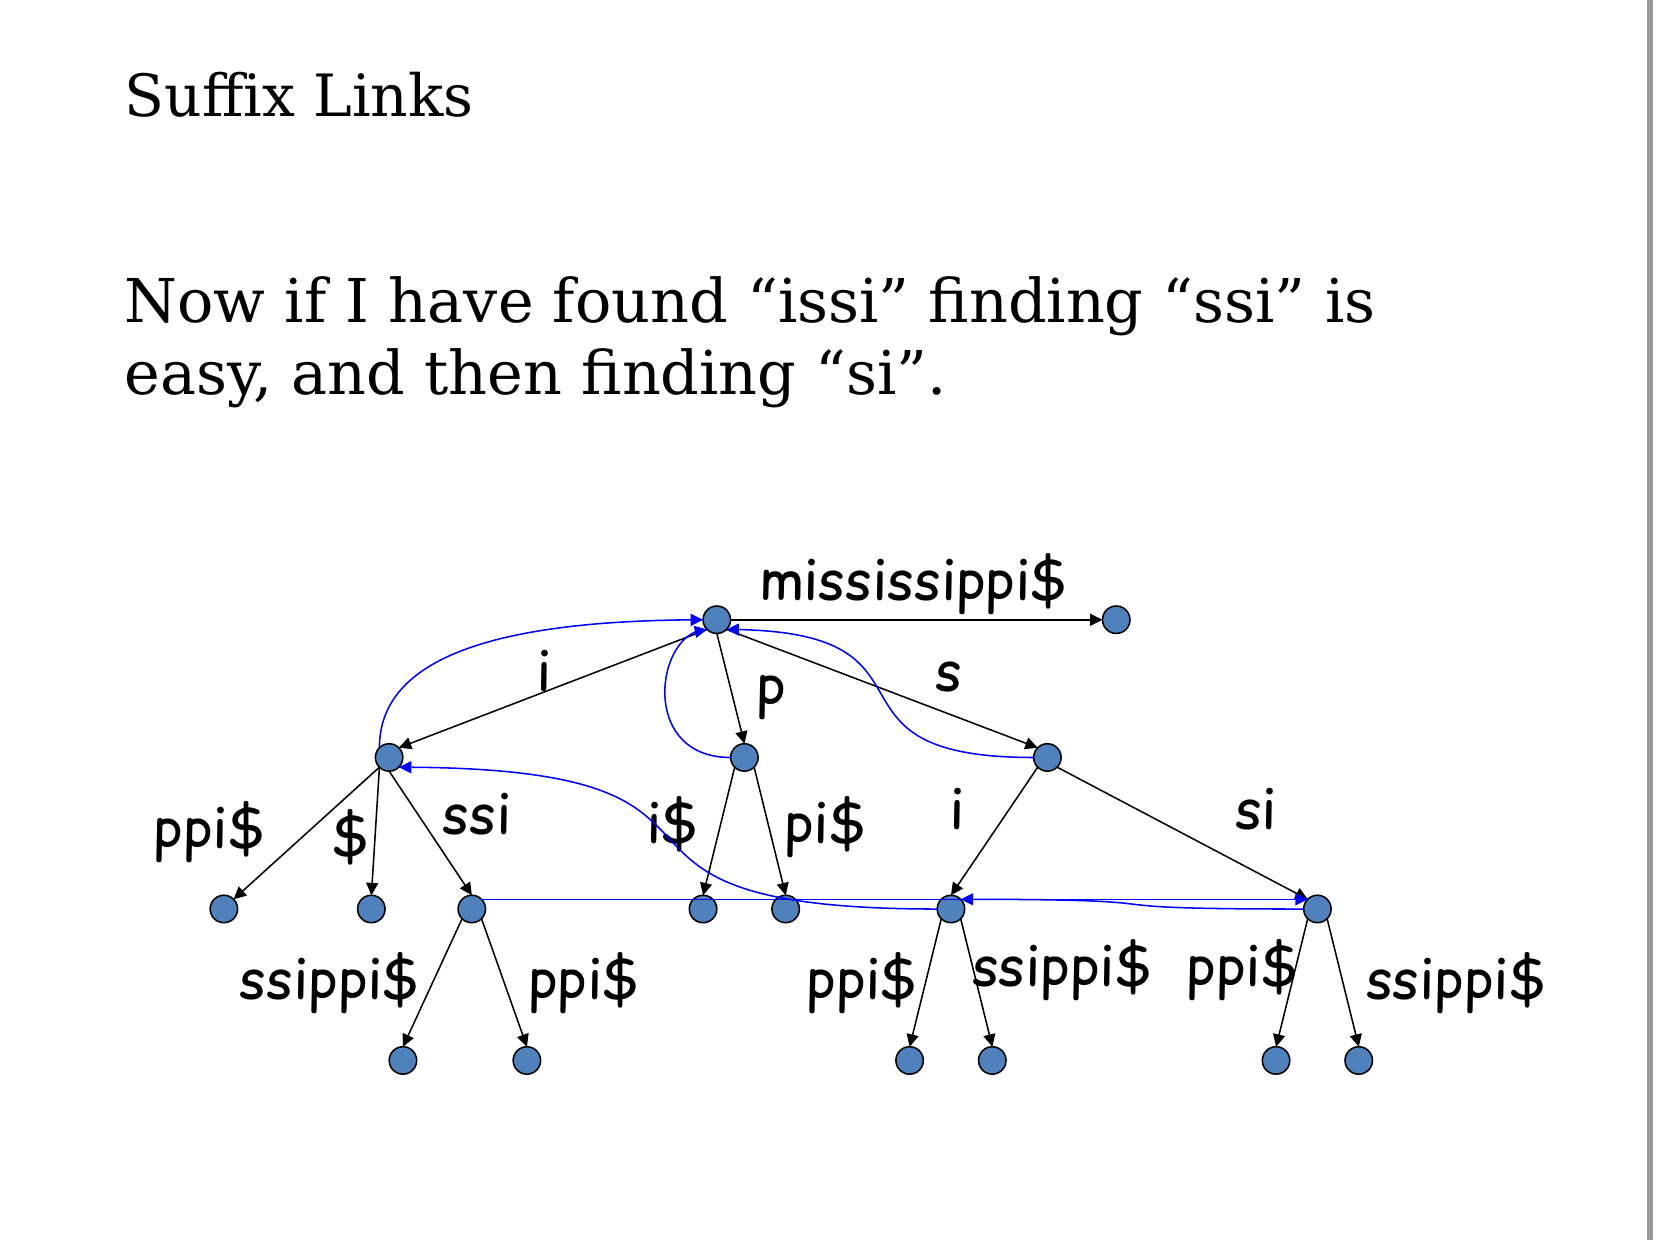

# Suffix Links
Now if I have found “issi” finding “ssi” is easy, and then finding “si”.
mississippi$

i
s
p

i
si
ssi
i$
pi$
ppi$
$

ssippi$
ppi$
ssippi$
ppi$
ppi$
ssippi$